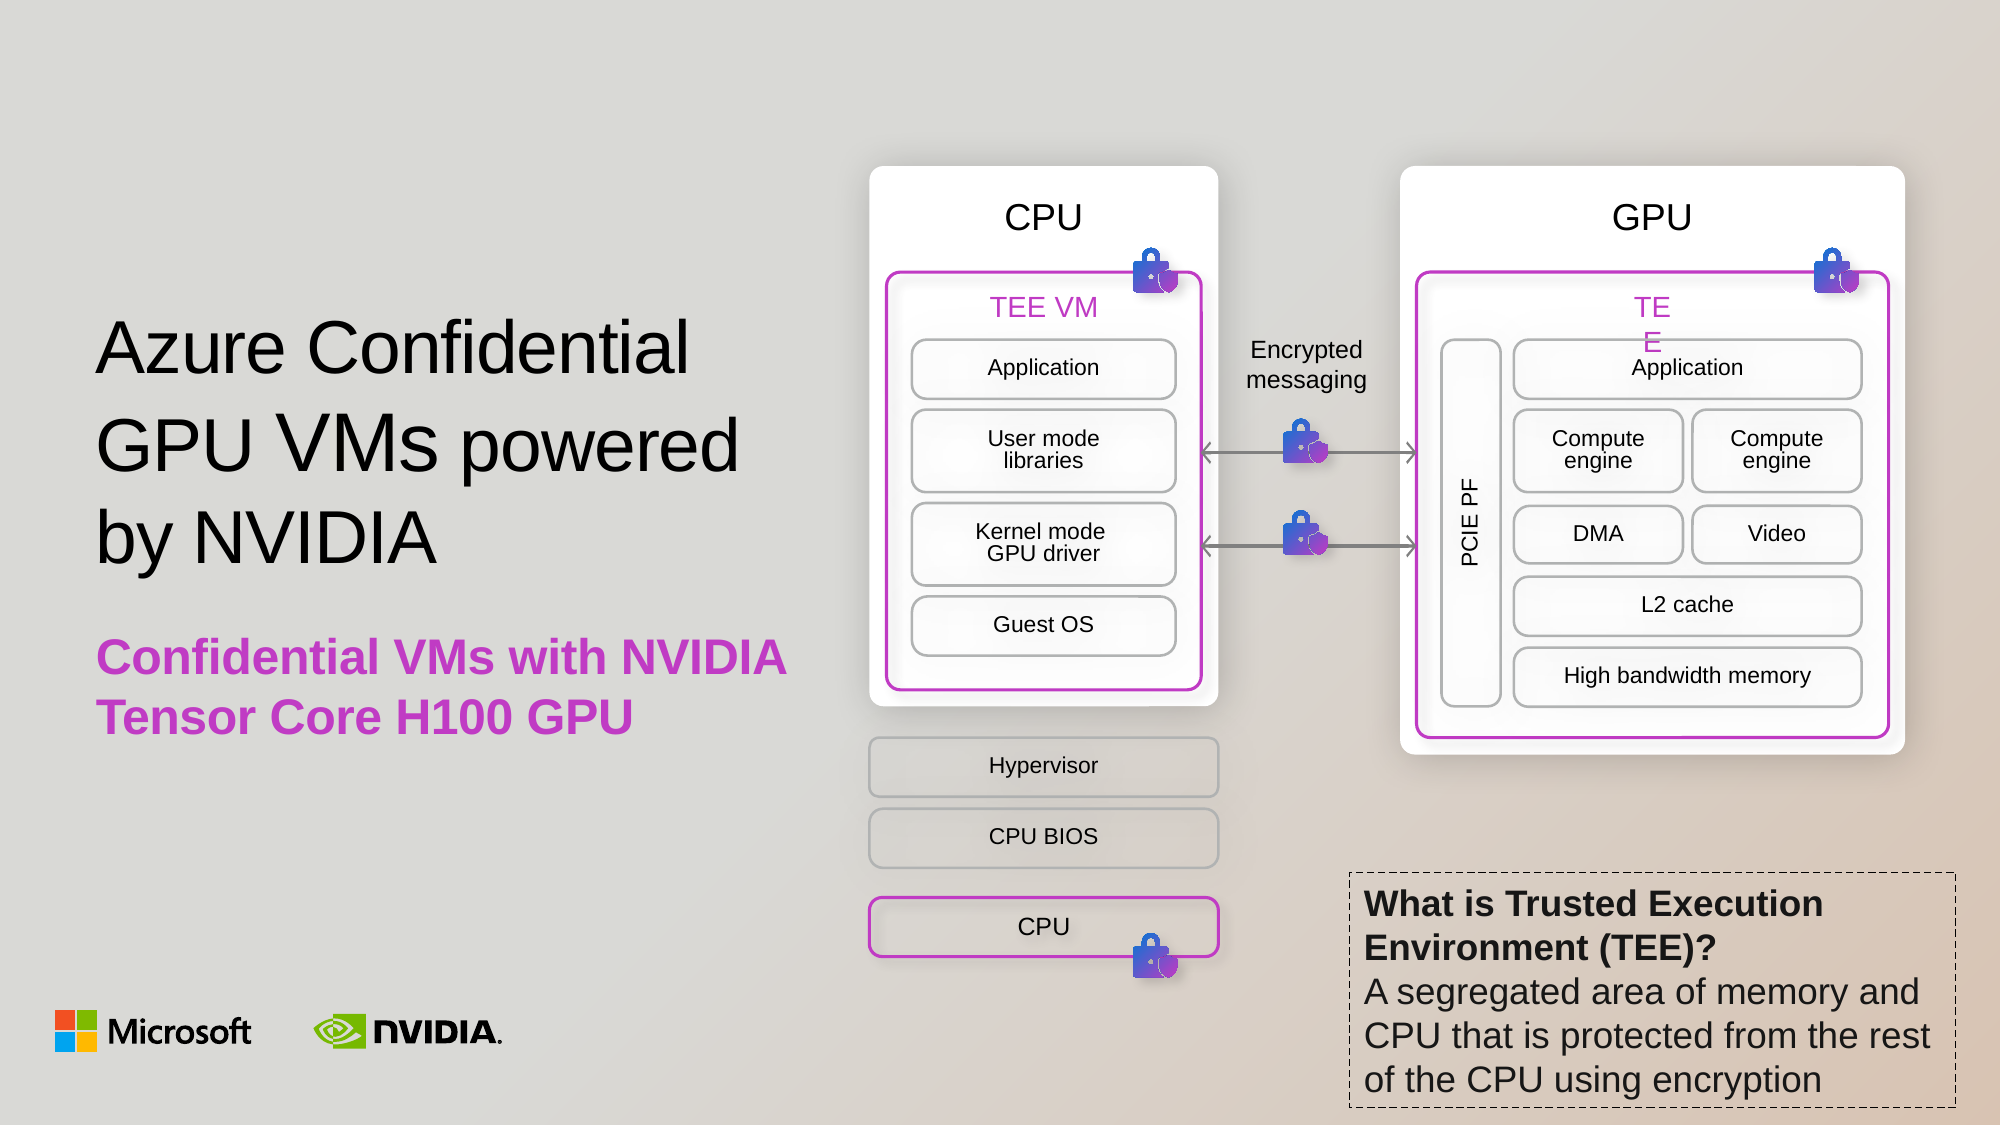

CPU
GPU

TEE VM
TEE
Azure Confidential GPU VMs powered by NVIDIA
Encrypted messaging
Application
Application
User mode
libraries
Compute engine
Compute engine

PCIE PF
Kernel mode
GPU driver
DMA
Video

L2 cache
Guest OS
Confidential VMs with NVIDIA Tensor Core H100 GPU
High bandwidth memory
Hypervisor
CPU BIOS
What is Trusted Execution Environment (TEE)?
A segregated area of memory and CPU that is protected from the rest of the CPU using encryption
CPU